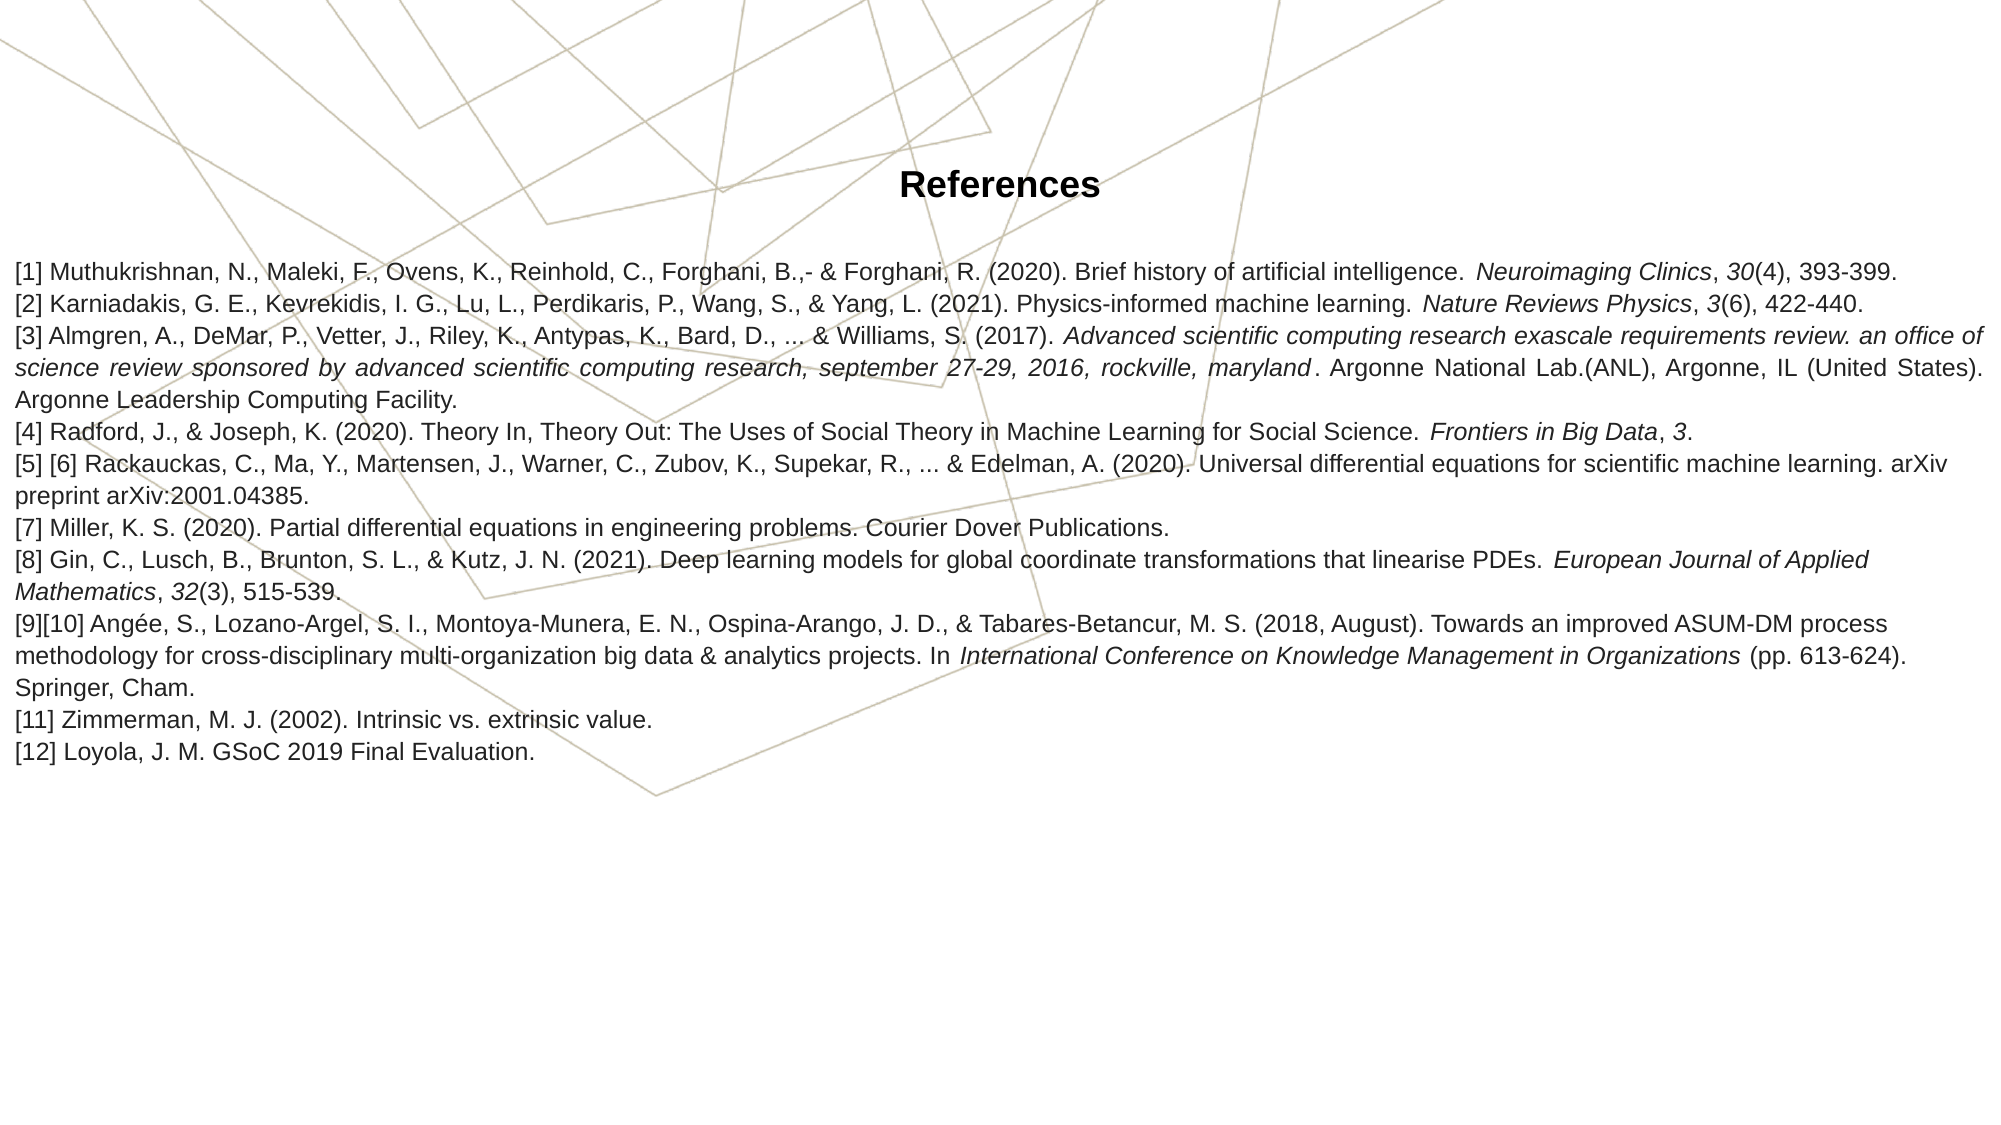

References

[1] Muthukrishnan, N., Maleki, F., Ovens, K., Reinhold, C., Forghani, B.,- & Forghani, R. (2020). Brief history of artificial intelligence. Neuroimaging Clinics, 30(4), 393-399.
[2] Karniadakis, G. E., Kevrekidis, I. G., Lu, L., Perdikaris, P., Wang, S., & Yang, L. (2021). Physics-informed machine learning. Nature Reviews Physics, 3(6), 422-440.
[3] Almgren, A., DeMar, P., Vetter, J., Riley, K., Antypas, K., Bard, D., ... & Williams, S. (2017). Advanced scientific computing research exascale requirements review. an office of science review sponsored by advanced scientific computing research, september 27-29, 2016, rockville, maryland. Argonne National Lab.(ANL), Argonne, IL (United States). Argonne Leadership Computing Facility.
[4] Radford, J., & Joseph, K. (2020). Theory In, Theory Out: The Uses of Social Theory in Machine Learning for Social Science. Frontiers in Big Data, 3.
[5] [6] Rackauckas, C., Ma, Y., Martensen, J., Warner, C., Zubov, K., Supekar, R., ... & Edelman, A. (2020). Universal differential equations for scientific machine learning. arXiv preprint arXiv:2001.04385.
[7] Miller, K. S. (2020). Partial differential equations in engineering problems. Courier Dover Publications.
[8] Gin, C., Lusch, B., Brunton, S. L., & Kutz, J. N. (2021). Deep learning models for global coordinate transformations that linearise PDEs. European Journal of Applied Mathematics, 32(3), 515-539.
[9][10] Angée, S., Lozano-Argel, S. I., Montoya-Munera, E. N., Ospina-Arango, J. D., & Tabares-Betancur, M. S. (2018, August). Towards an improved ASUM-DM process methodology for cross-disciplinary multi-organization big data & analytics projects. In International Conference on Knowledge Management in Organizations (pp. 613-624). Springer, Cham.
[11] Zimmerman, M. J. (2002). Intrinsic vs. extrinsic value.
[12] Loyola, J. M. GSoC 2019 Final Evaluation.